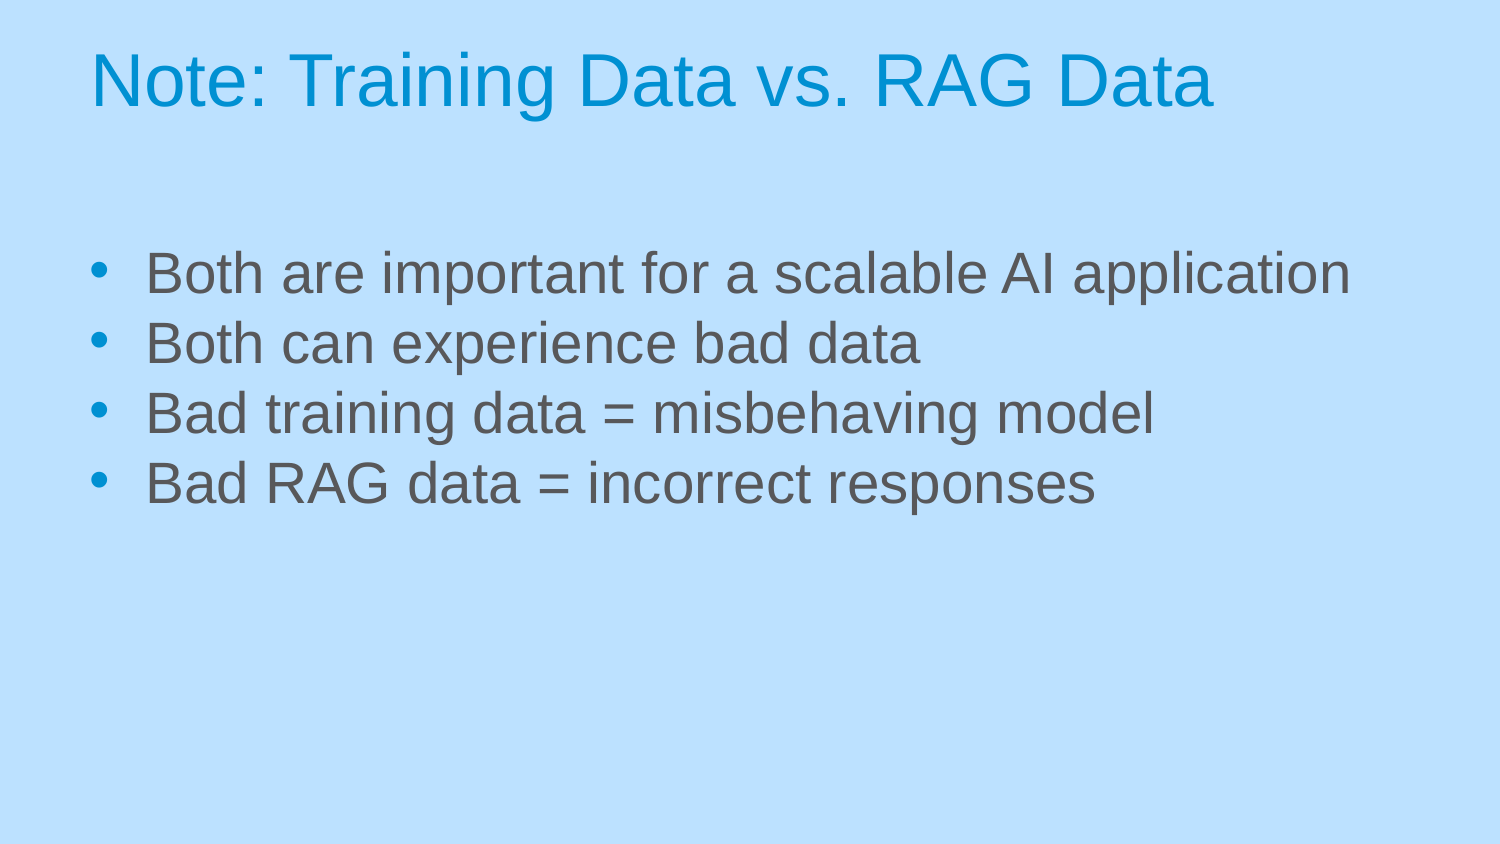

# Note: Training Data vs. RAG Data
Both are important for a scalable AI application
Both can experience bad data
Bad training data = misbehaving model
Bad RAG data = incorrect responses